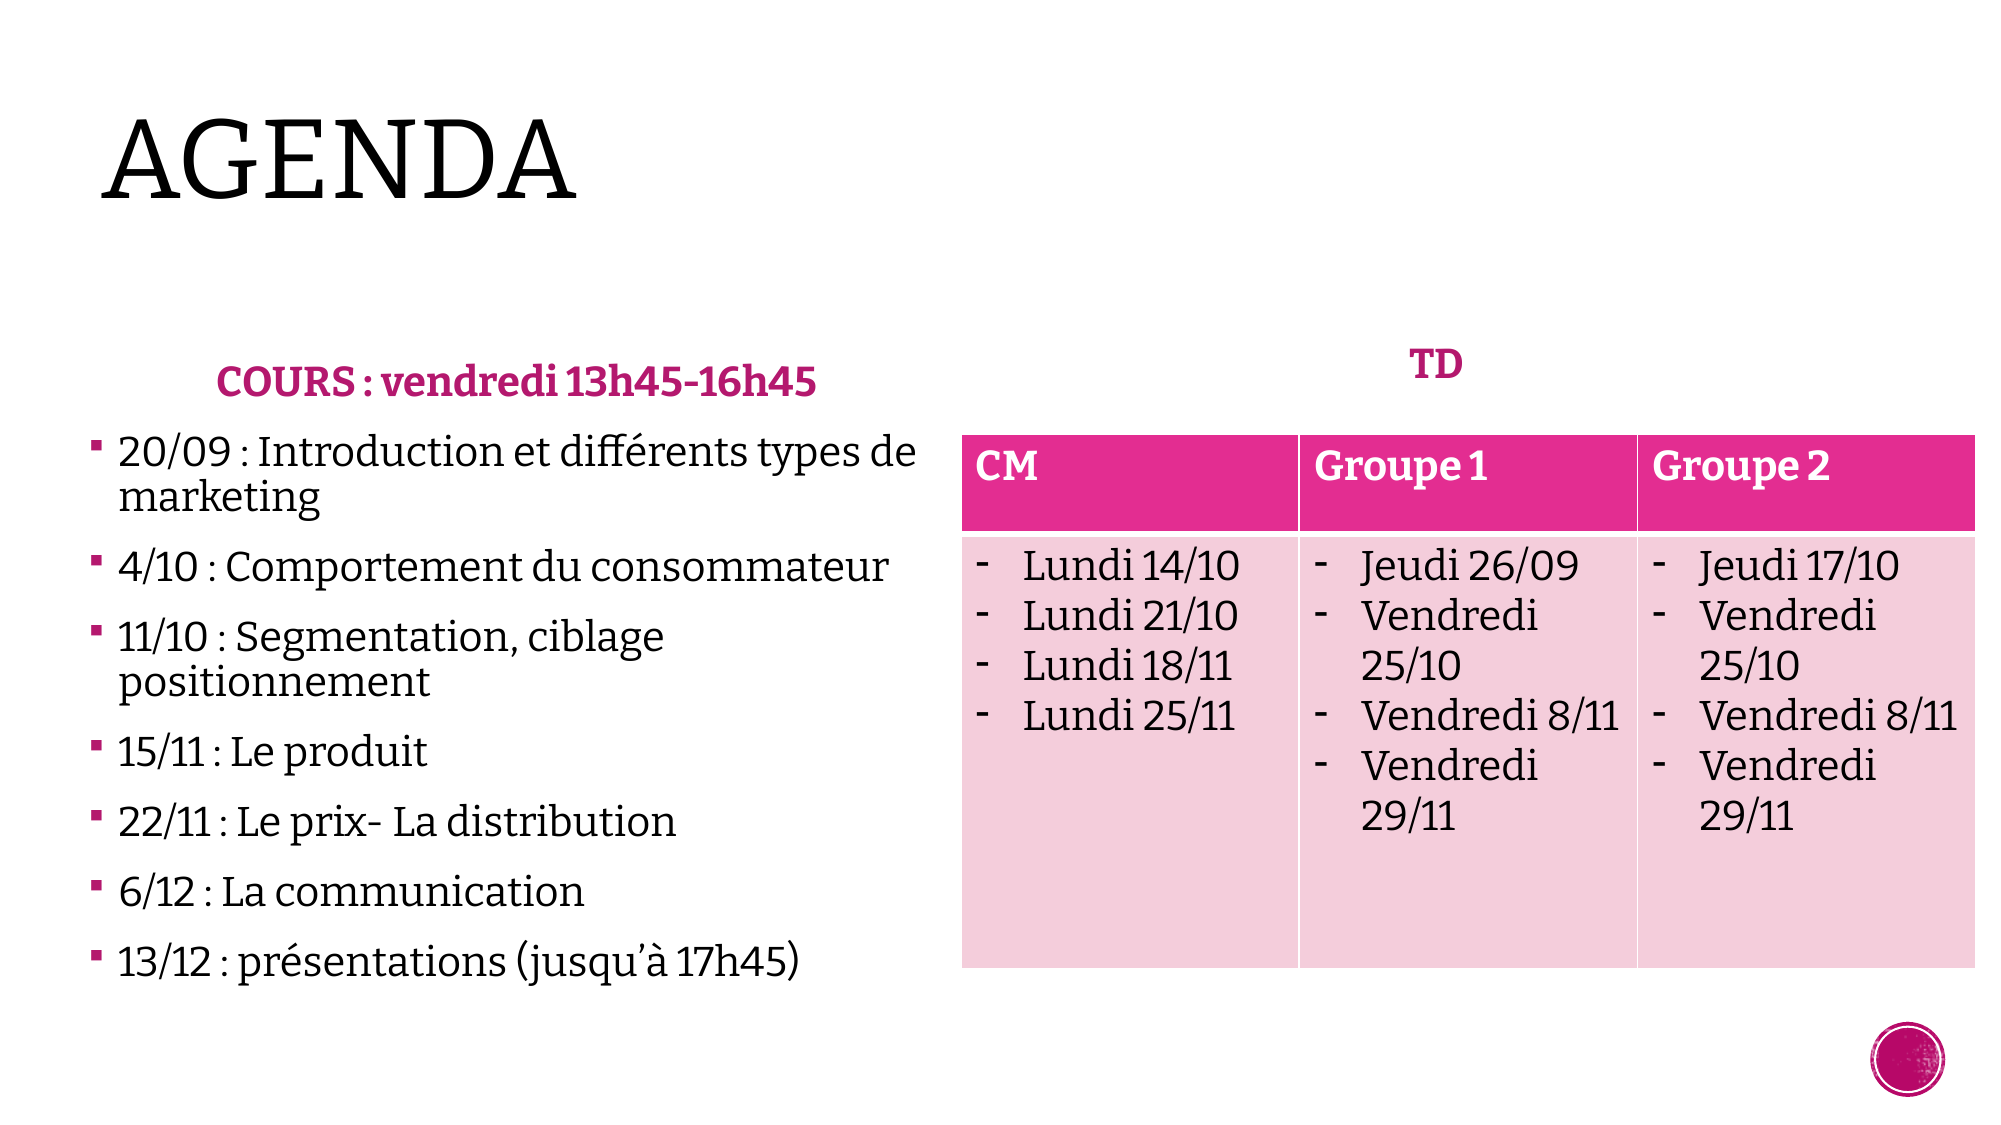

# Agenda
TD

COURS : vendredi 13h45-16h45
20/09 : Introduction et différents types de marketing
4/10 : Comportement du consommateur
11/10 : Segmentation, ciblage positionnement
15/11 : Le produit
22/11 : Le prix- La distribution
6/12 : La communication
13/12 : présentations (jusqu’à 17h45)
| CM | Groupe 1 | Groupe 2 |
| --- | --- | --- |
| Lundi 14/10 Lundi 21/10 Lundi 18/11 Lundi 25/11 | Jeudi 26/09 Vendredi 25/10 Vendredi 8/11 Vendredi 29/11 | Jeudi 17/10 Vendredi 25/10 Vendredi 8/11 Vendredi 29/11 |